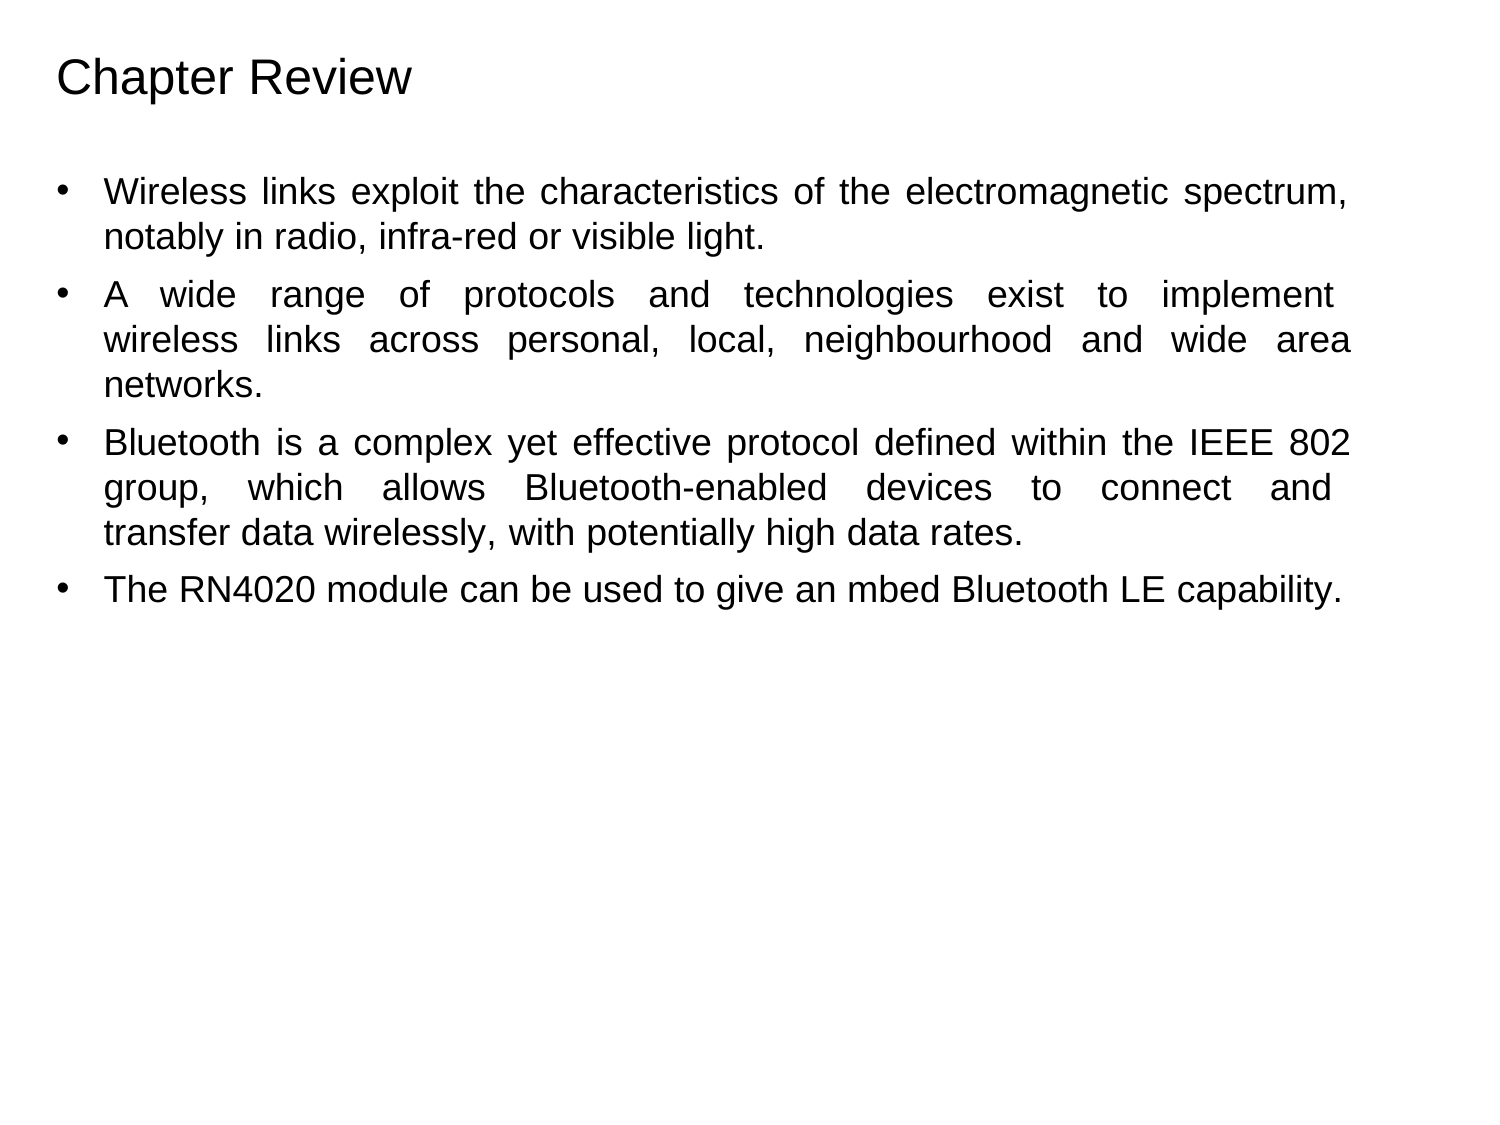

Chapter Review
Wireless links exploit the characteristics of the electromagnetic spectrum,
notably in radio, infra-red or visible light.

A  wide  range  of  protocols  and  technologies  exist  to  implement  wireless links across personal, local, neighbourhood and wide area networks.

Bluetooth is a complex yet effective protocol defined within the IEEE 802 group,  which  allows  Bluetooth-enabled  devices  to  connect  and  transfer data wirelessly, with potentially high data rates.

The RN4020 module can be used to give an mbed Bluetooth LE capability.